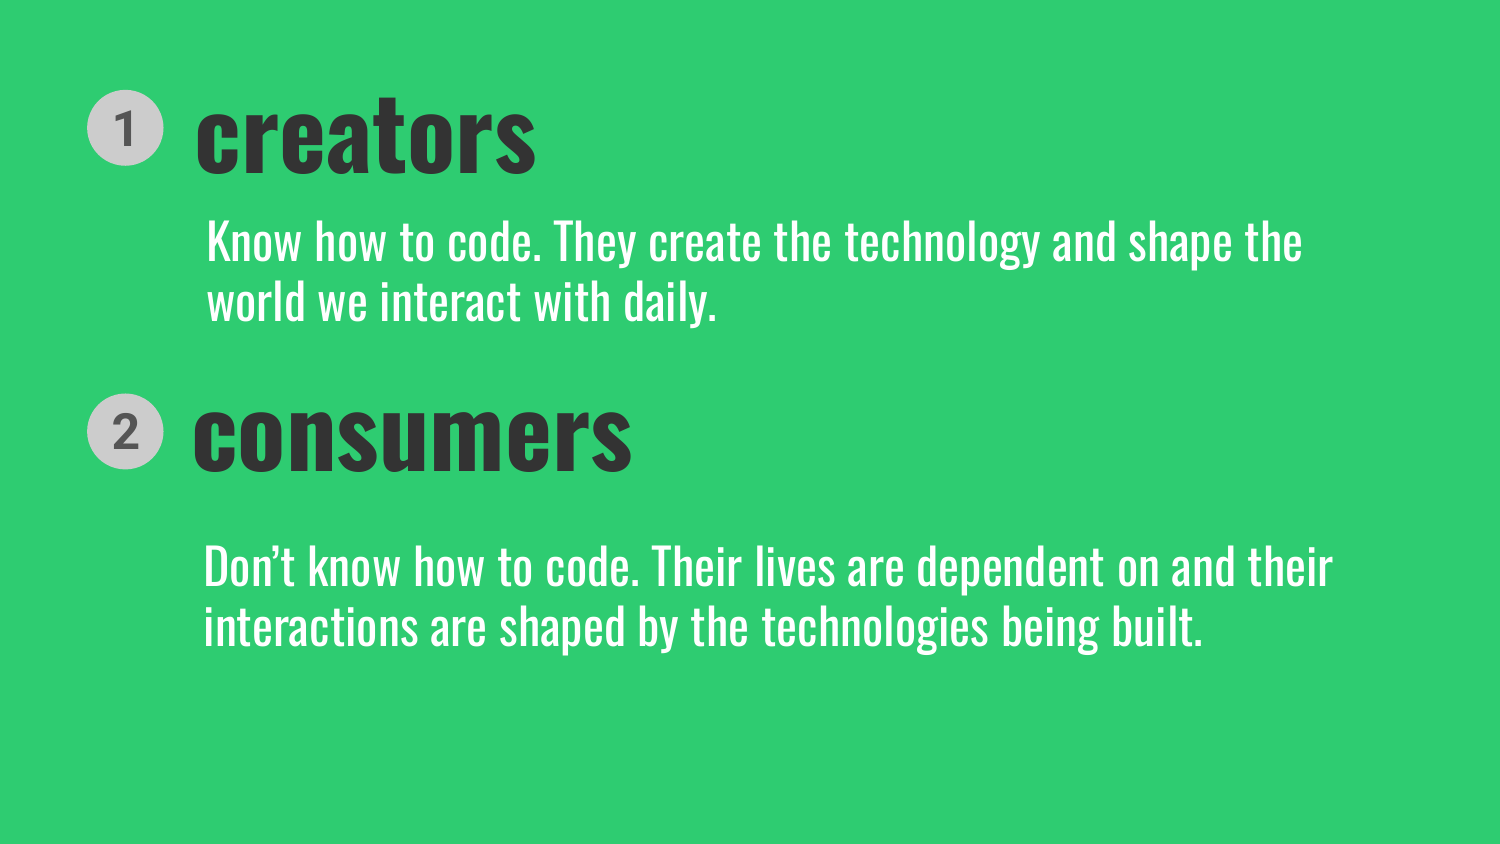

# creators

1
Know how to code. They create the technology and shape the world we interact with daily.
consumers

2
Don’t know how to code. Their lives are dependent on and their interactions are shaped by the technologies being built.